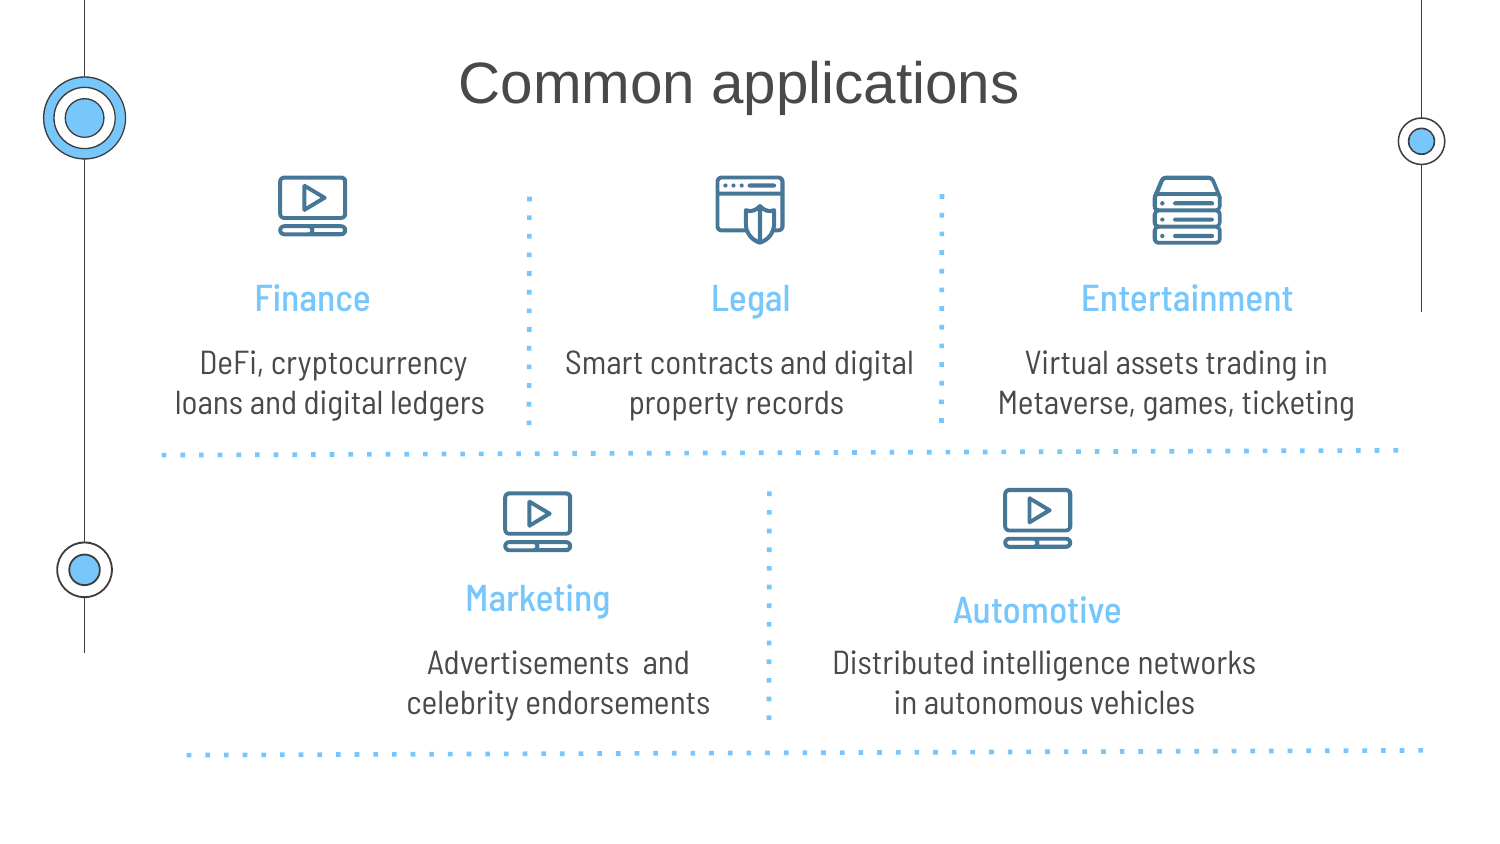

# Common applications

Finance
Legal
Entertainment
DeFi, cryptocurrency loans and digital ledgers
Smart contracts and digital property records
Virtual assets trading in Metaverse, games, ticketing

Marketing
Automotive
Advertisements  and celebrity endorsements
Distributed intelligence networks in autonomous vehicles